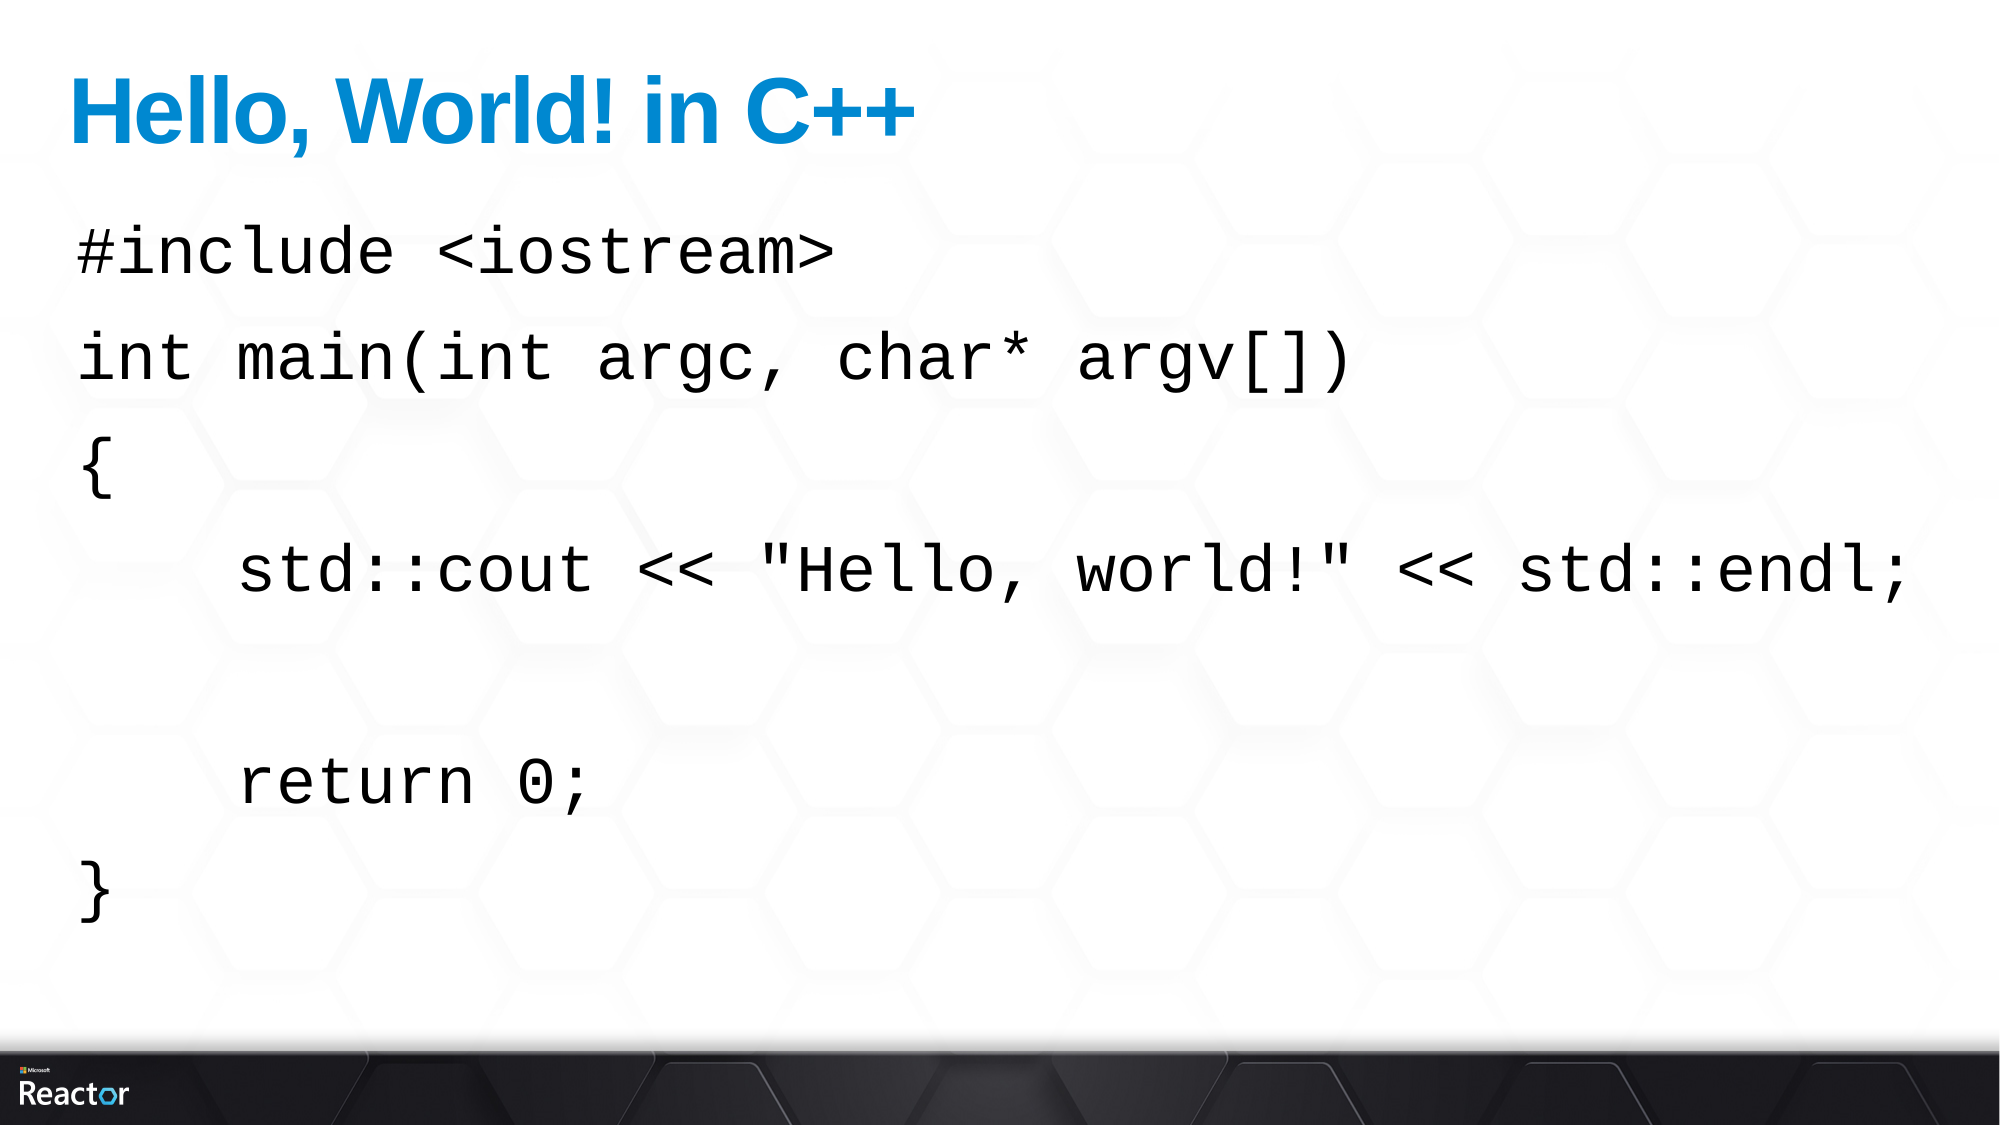

# Hello, World! in C++
#include <iostream>
int main(int argc, char* argv[])
{
    std::cout << "Hello, world!" << std::endl;

    return 0;
}